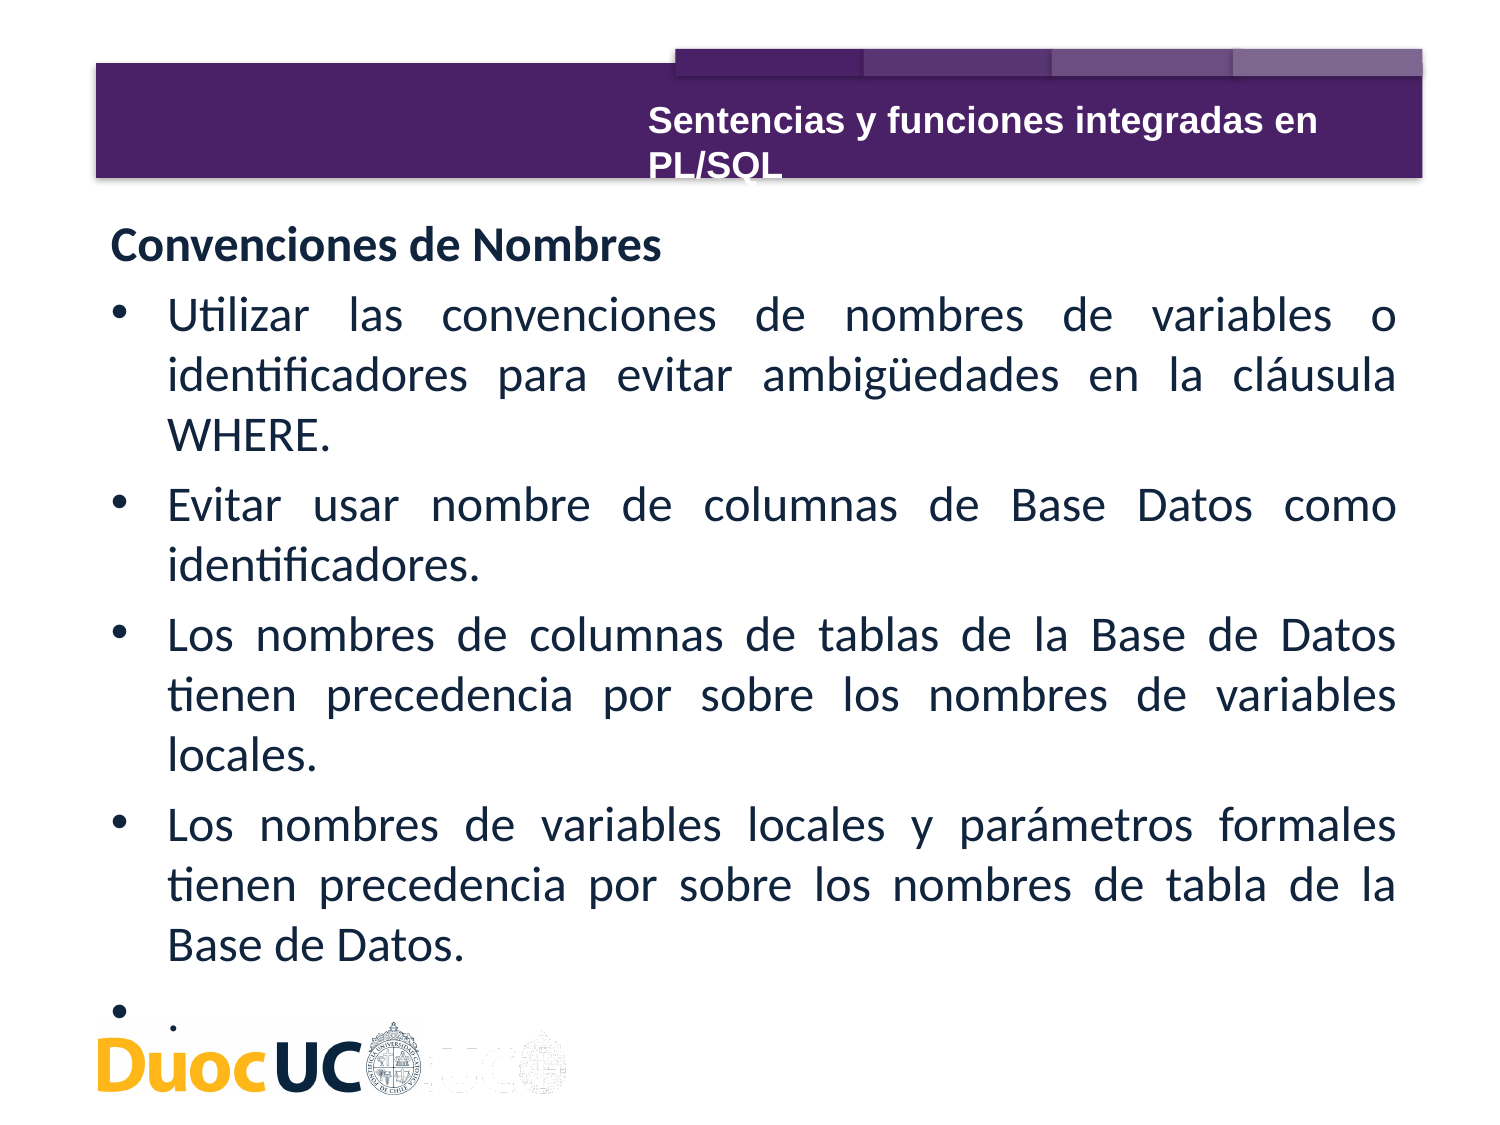

Sentencias y funciones integradas en PL/SQL
Convenciones de Nombres
Utilizar las convenciones de nombres de variables o identificadores para evitar ambigüedades en la cláusula WHERE.
Evitar usar nombre de columnas de Base Datos como identificadores.
Los nombres de columnas de tablas de la Base de Datos tienen precedencia por sobre los nombres de variables locales.
Los nombres de variables locales y parámetros formales tienen precedencia por sobre los nombres de tabla de la Base de Datos.
.